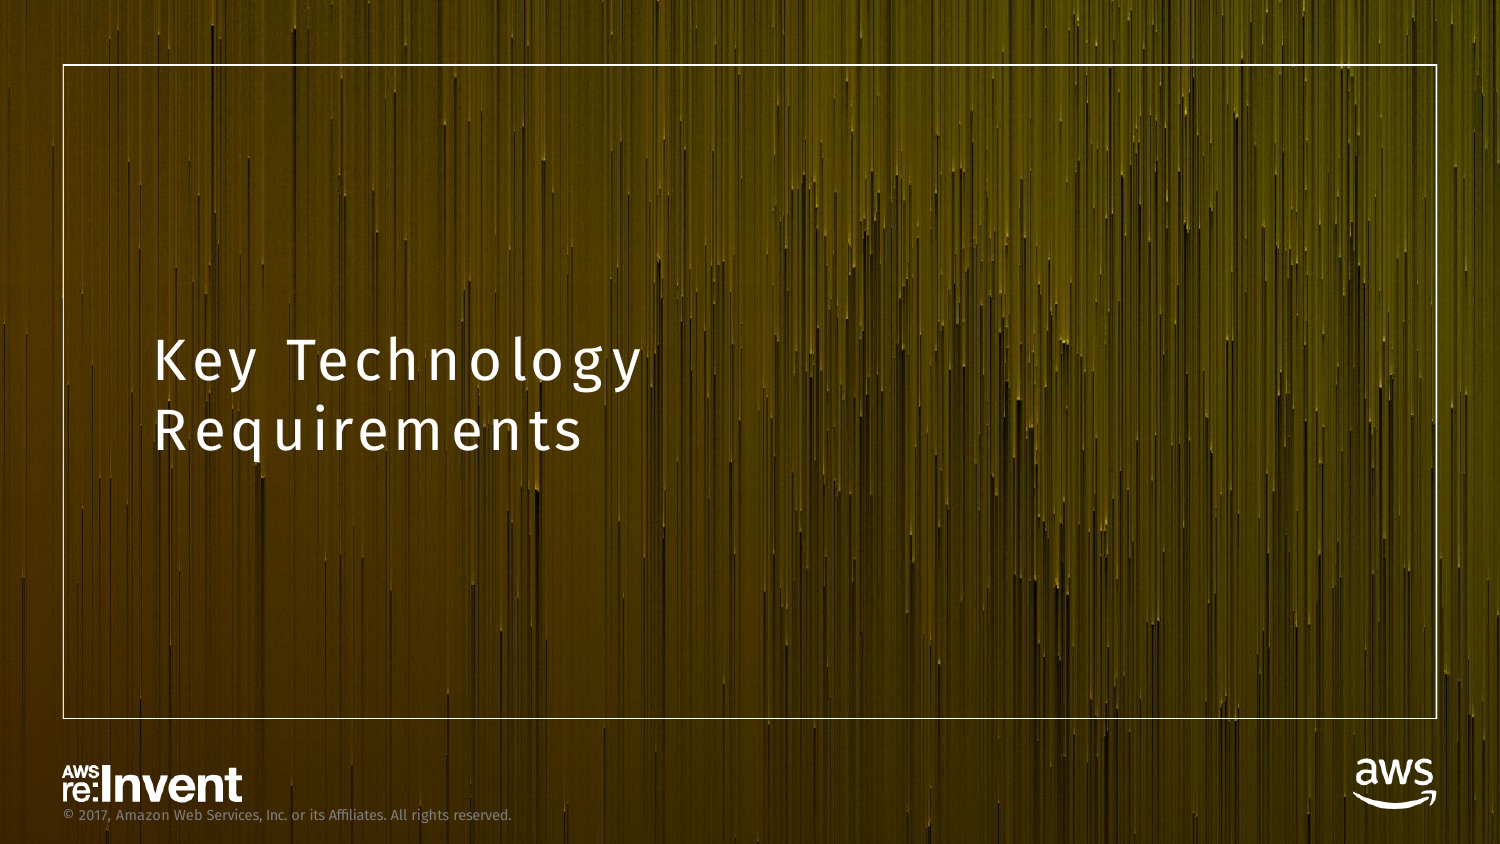

# Key	Technology	Requirements
© 2017, Amazon Web Services, Inc. or its Affiliates. All rights reserved.